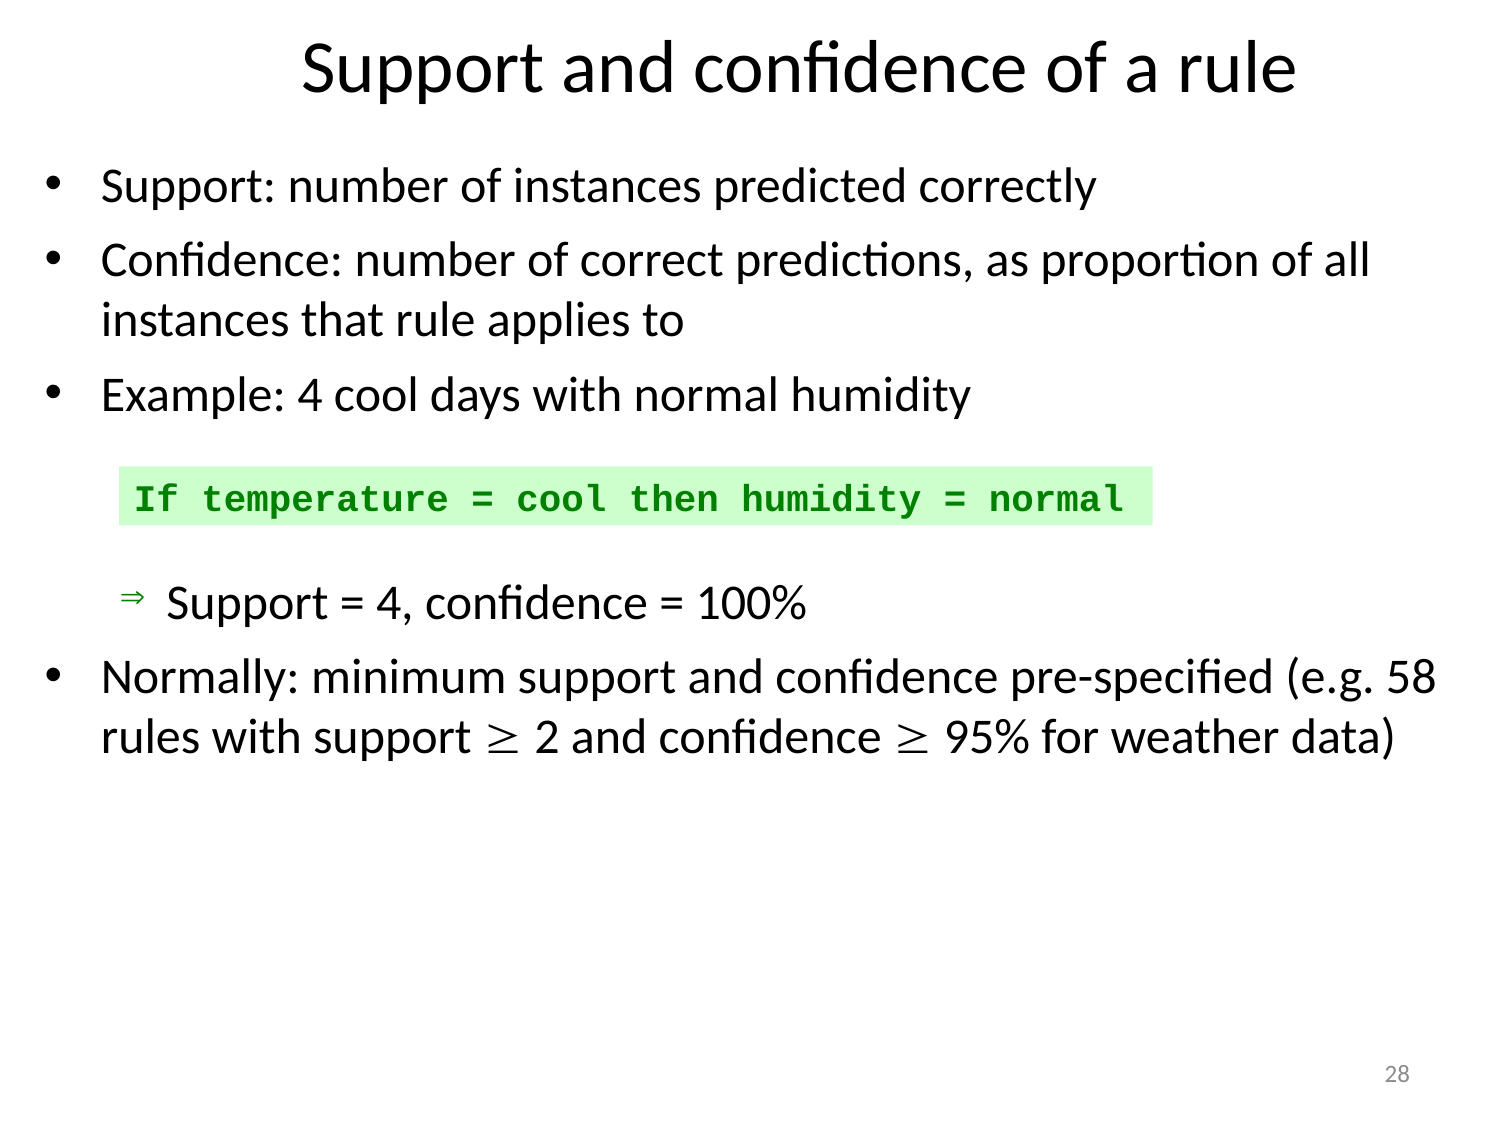

Support and confidence of a rule
Support: number of instances predicted correctly
Confidence: number of correct predictions, as proportion of all instances that rule applies to
Example: 4 cool days with normal humidity

Support = 4, confidence = 100%
Normally: minimum support and confidence pre-specified (e.g. 58 rules with support ≥ 2 and confidence ≥ 95% for weather data)
If temperature = cool then humidity = normal

28